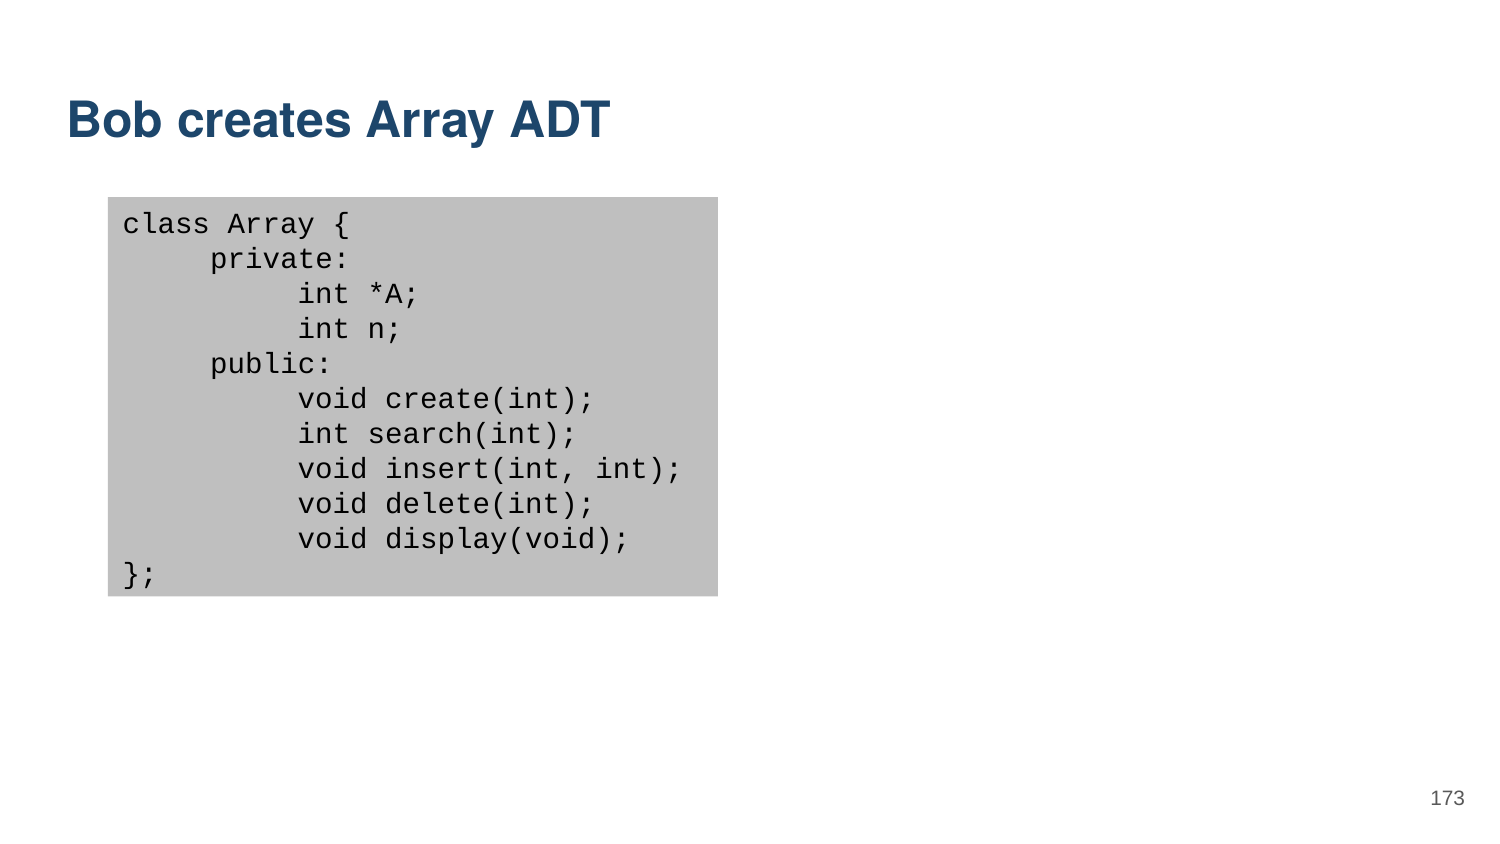

# Bob creates Array ADT
class Array {
     private:
          int *A;
          int n;
     public:
          void create(int);
          int search(int);
          void insert(int, int);
          void delete(int);
          void display(void);
};
173